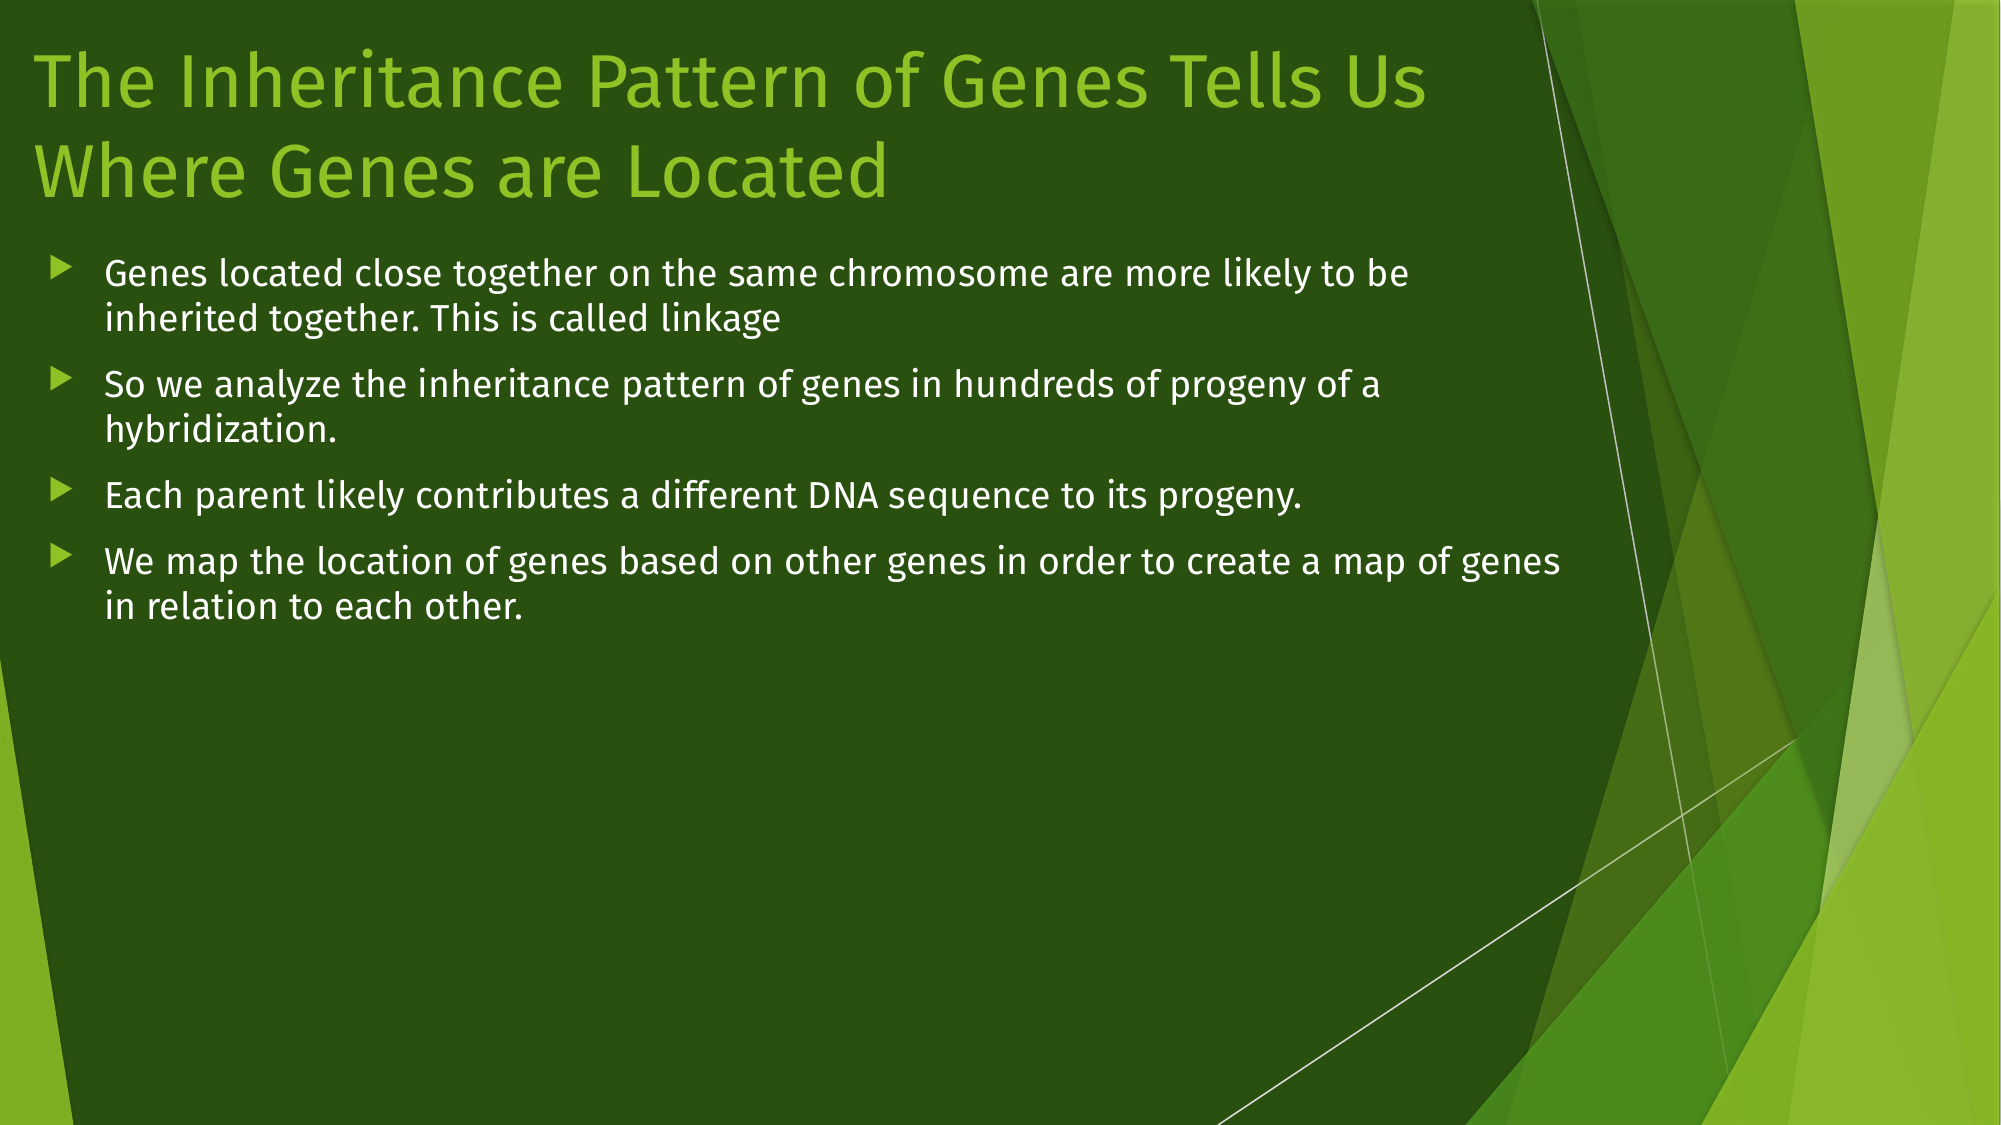

# The Inheritance Pattern of Genes Tells Us Where Genes are Located
Genes located close together on the same chromosome are more likely to be inherited together. This is called linkage
So we analyze the inheritance pattern of genes in hundreds of progeny of a hybridization.
Each parent likely contributes a different DNA sequence to its progeny.
We map the location of genes based on other genes in order to create a map of genes in relation to each other.